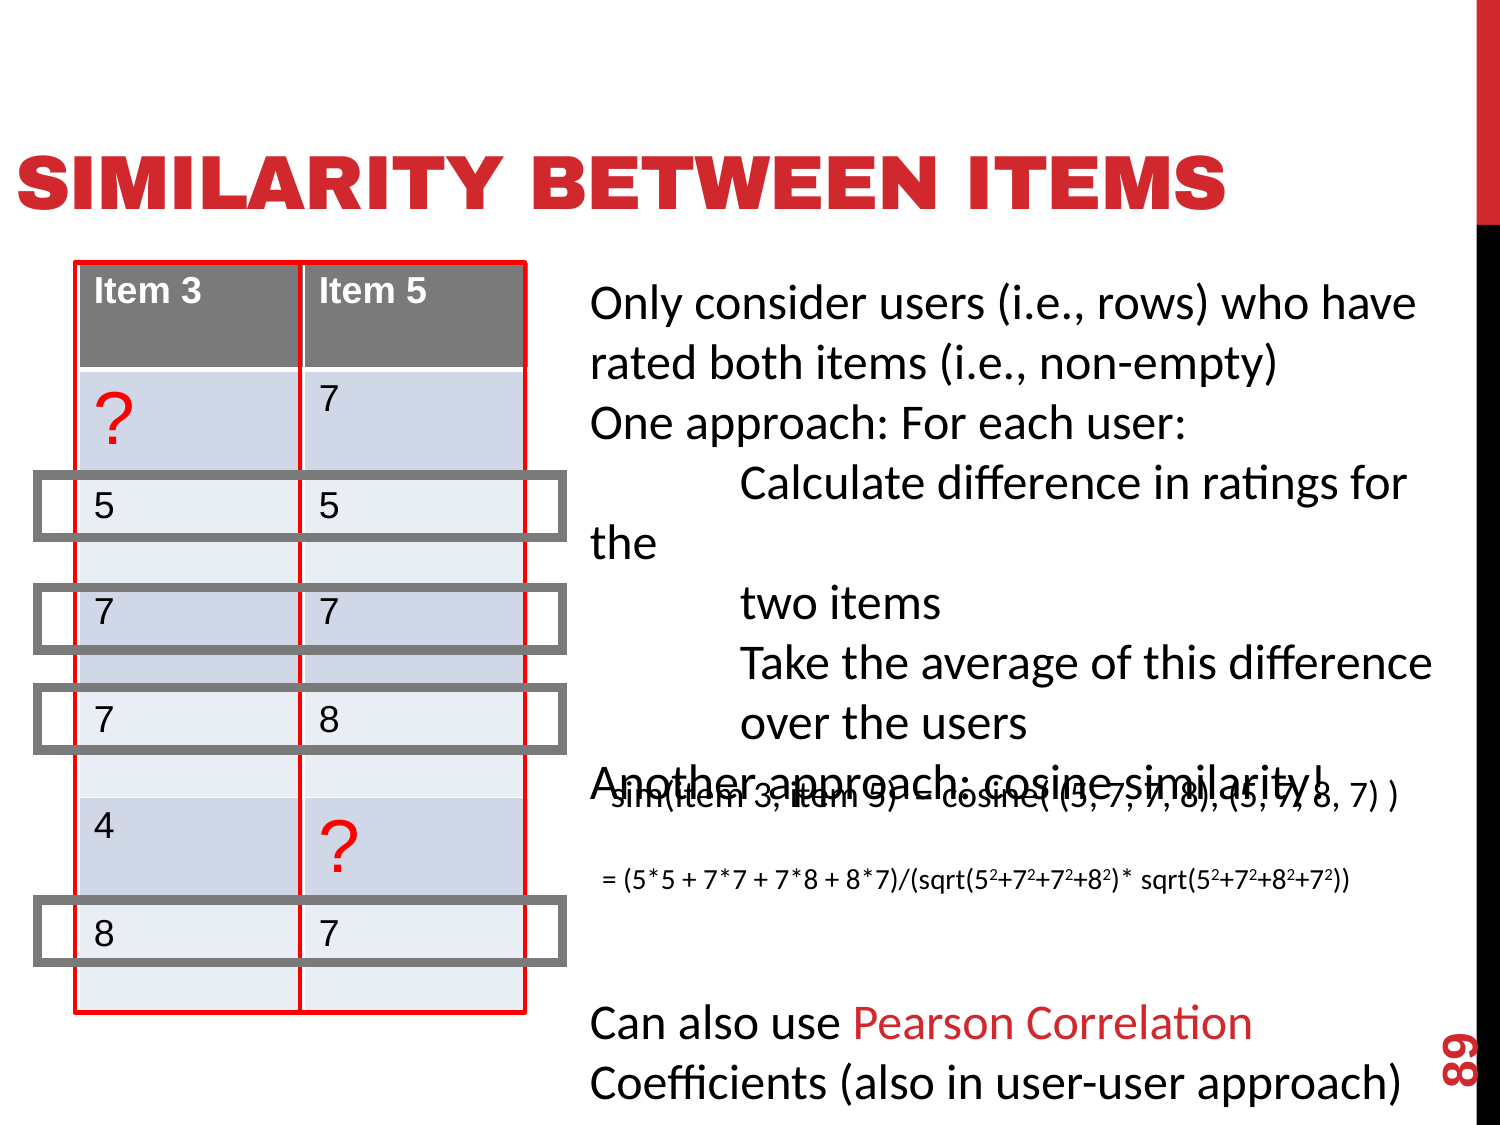

Similarity between items

| Item 3 | Item 5 |
| --- | --- |
| ? | 7 |
| 5 | 5 |
| 7 | 7 |
| 7 | 8 |
| 4 | ? |
| 8 | 7 |

Only consider users (i.e., rows) who have rated both items (i.e., non-empty)
One approach: For each user:
	Calculate difference in ratings for the
	two items
	Take the average of this difference
	over the users
Another approach: cosine similarity!

Can also use Pearson Correlation Coefficients (also in user-user approach)

 sim(item 3, item 5)  = cosine( (5, 7, 7, 8), (5, 7, 8, 7) )

= (5*5 + 7*7 + 7*8 + 8*7)/(sqrt(52+72+72+82)* sqrt(52+72+82+72))

89